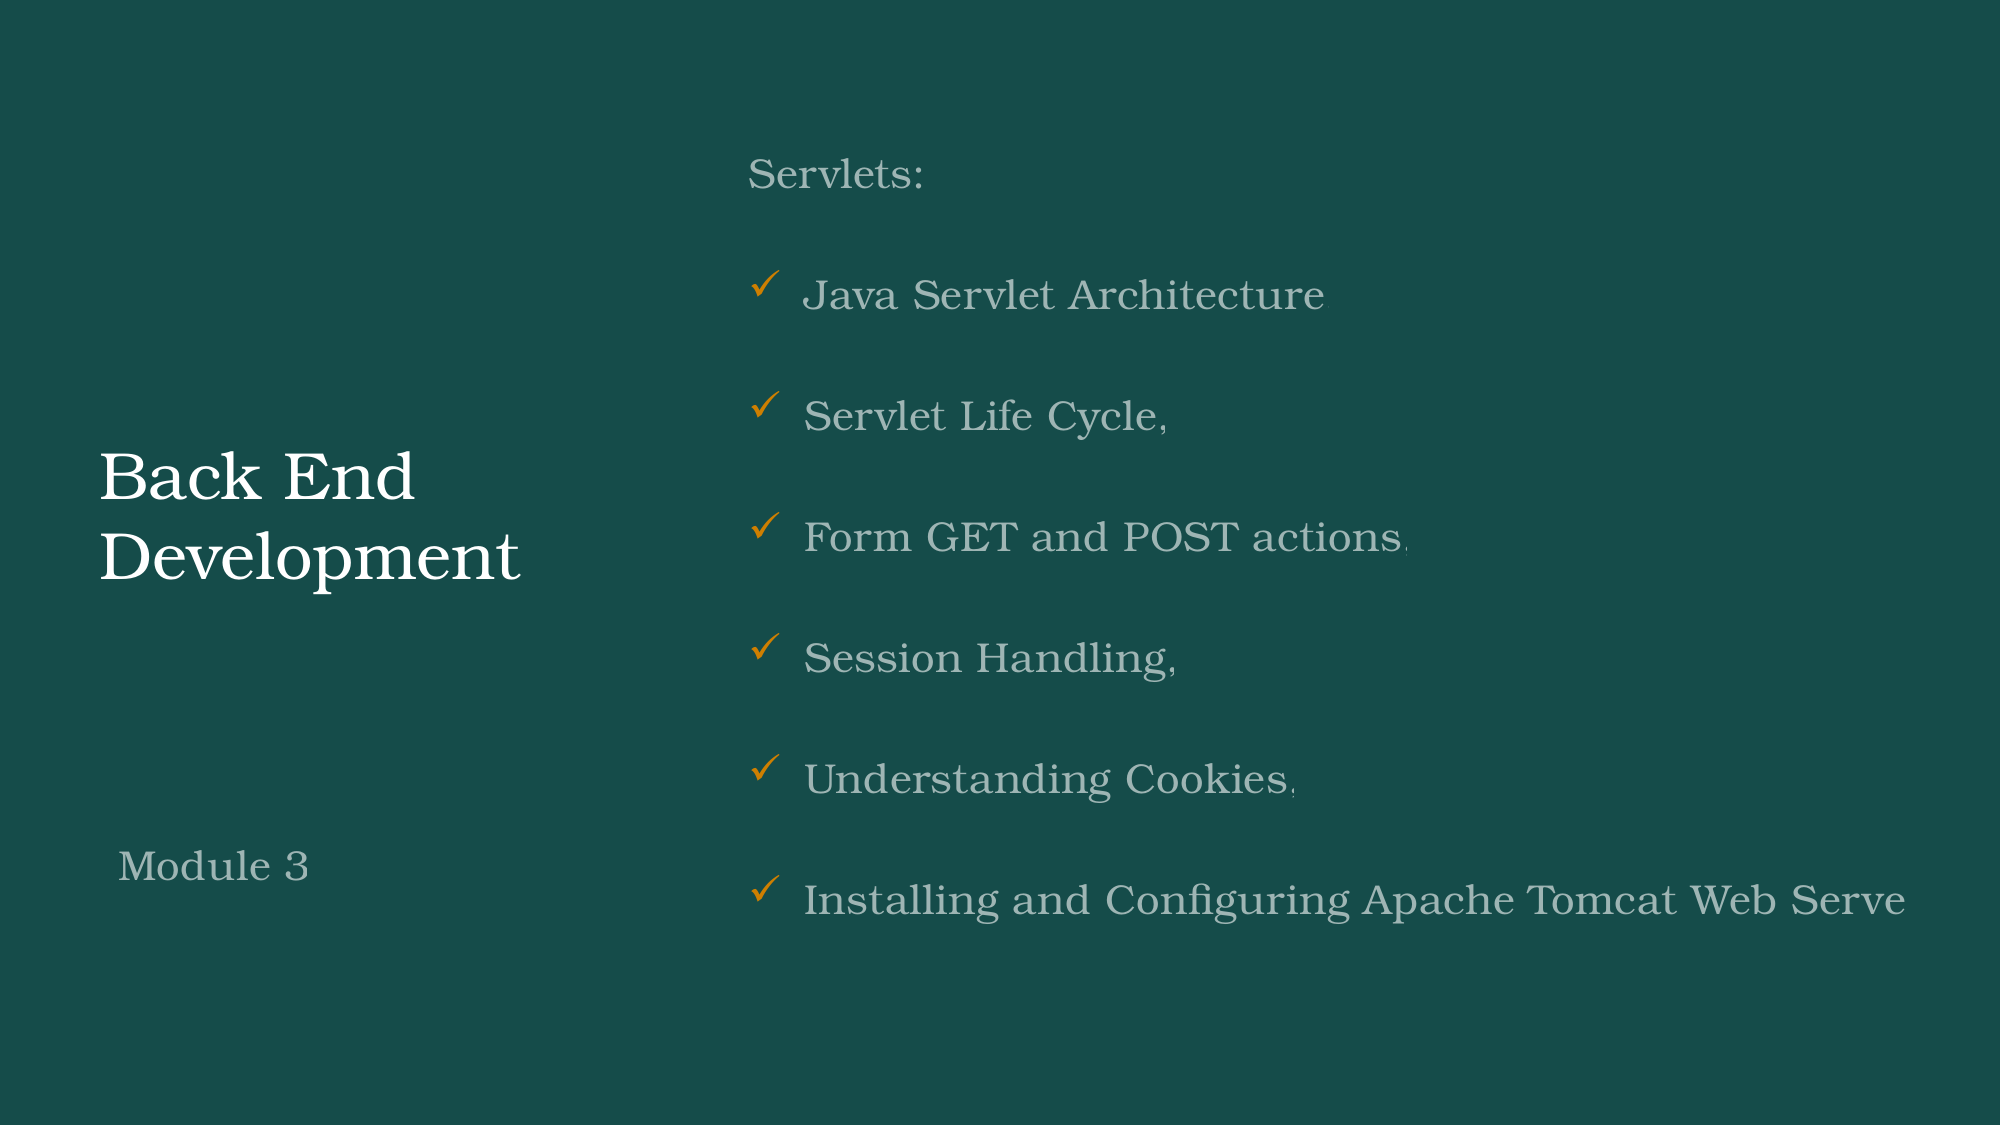

Servlets:
Java Servlet Architecture,
Servlet Life Cycle,
Form GET and POST actions,
Session Handling,
Understanding Cookies,
Installing and Configuring Apache Tomcat Web Server
# Back End Development
Module 3